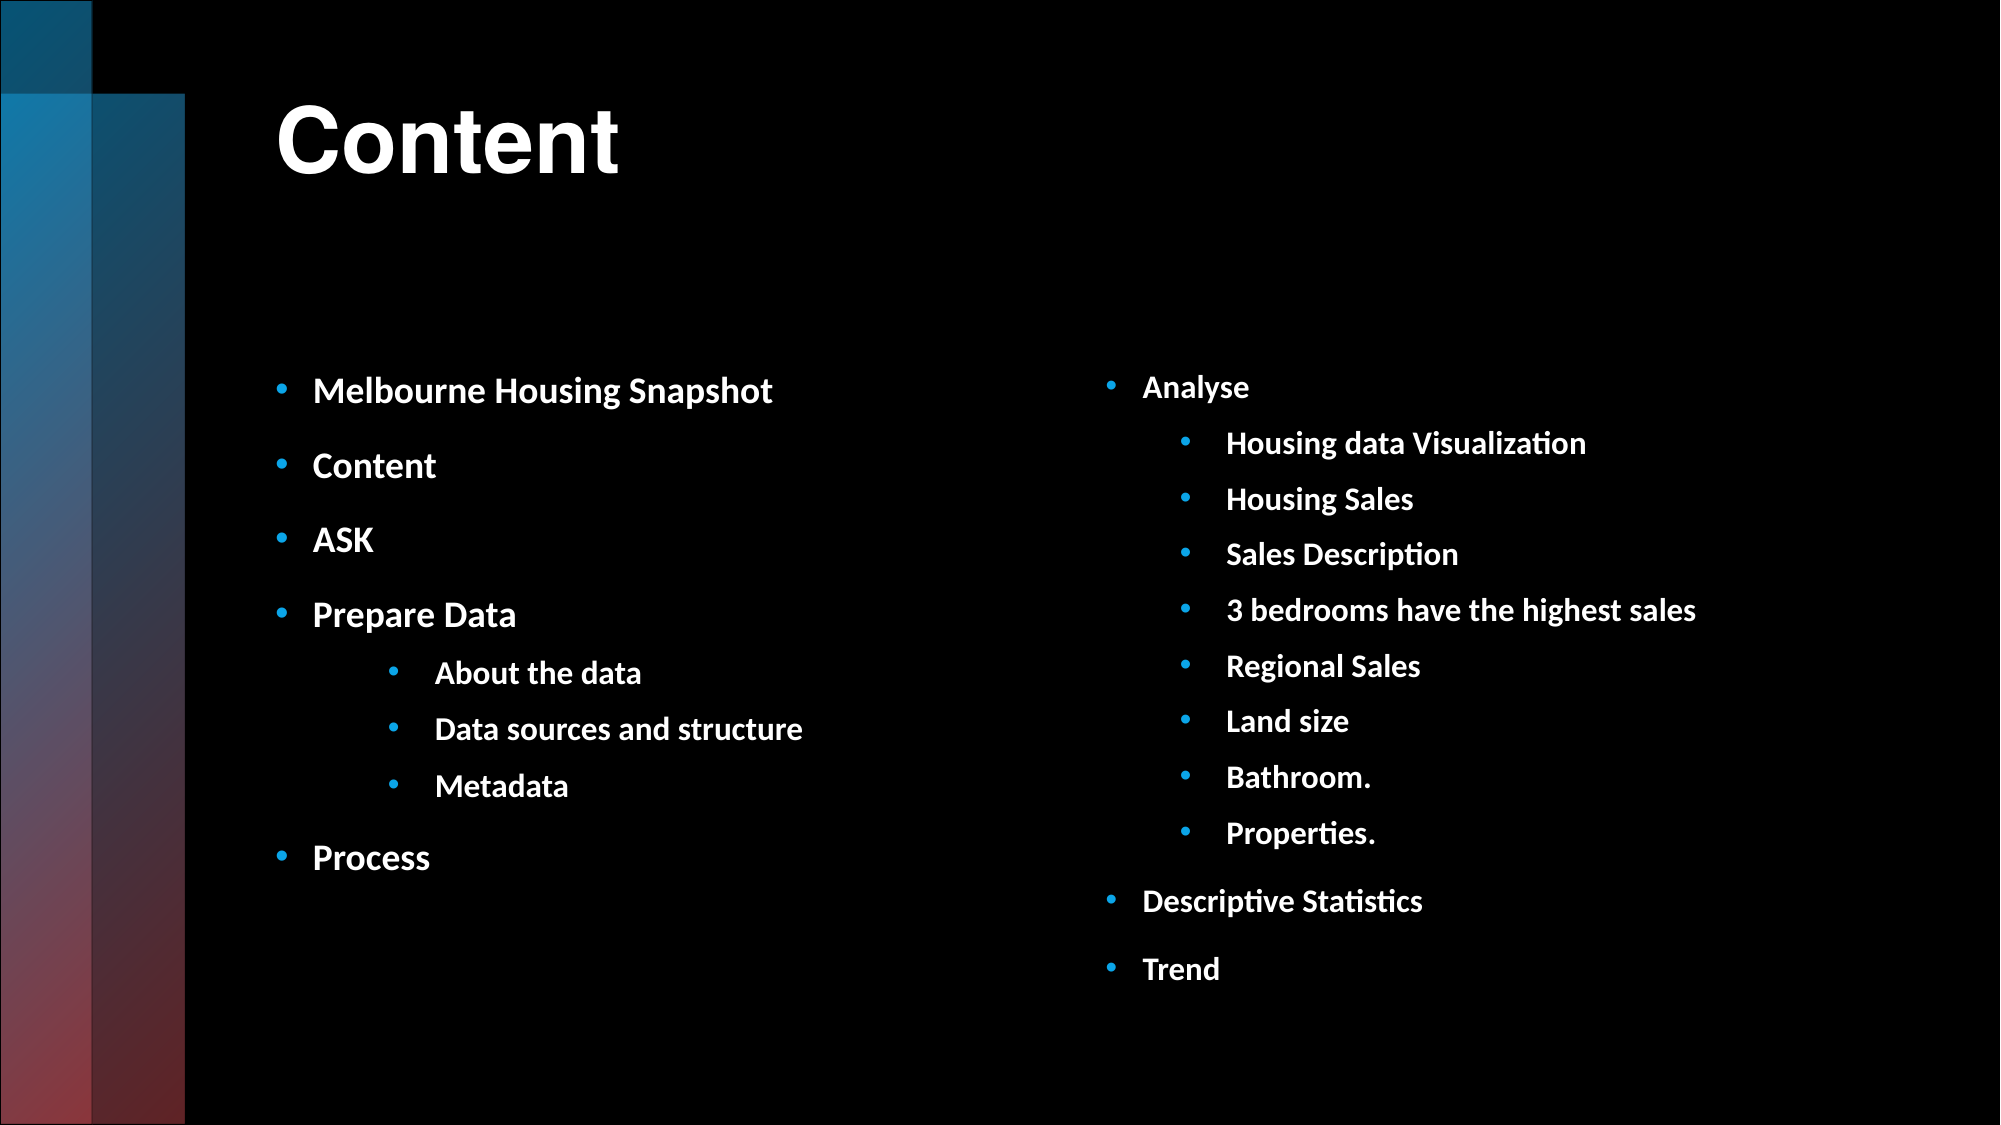

# Content
Melbourne Housing Snapshot
Content
ASK
Prepare Data
About the data
Data sources and structure
Metadata
Process

Analyse
Housing data Visualization
Housing Sales
Sales Description
3 bedrooms have the highest sales
Regional Sales
Land size
Bathroom.
Properties.
Descriptive Statistics
Trend